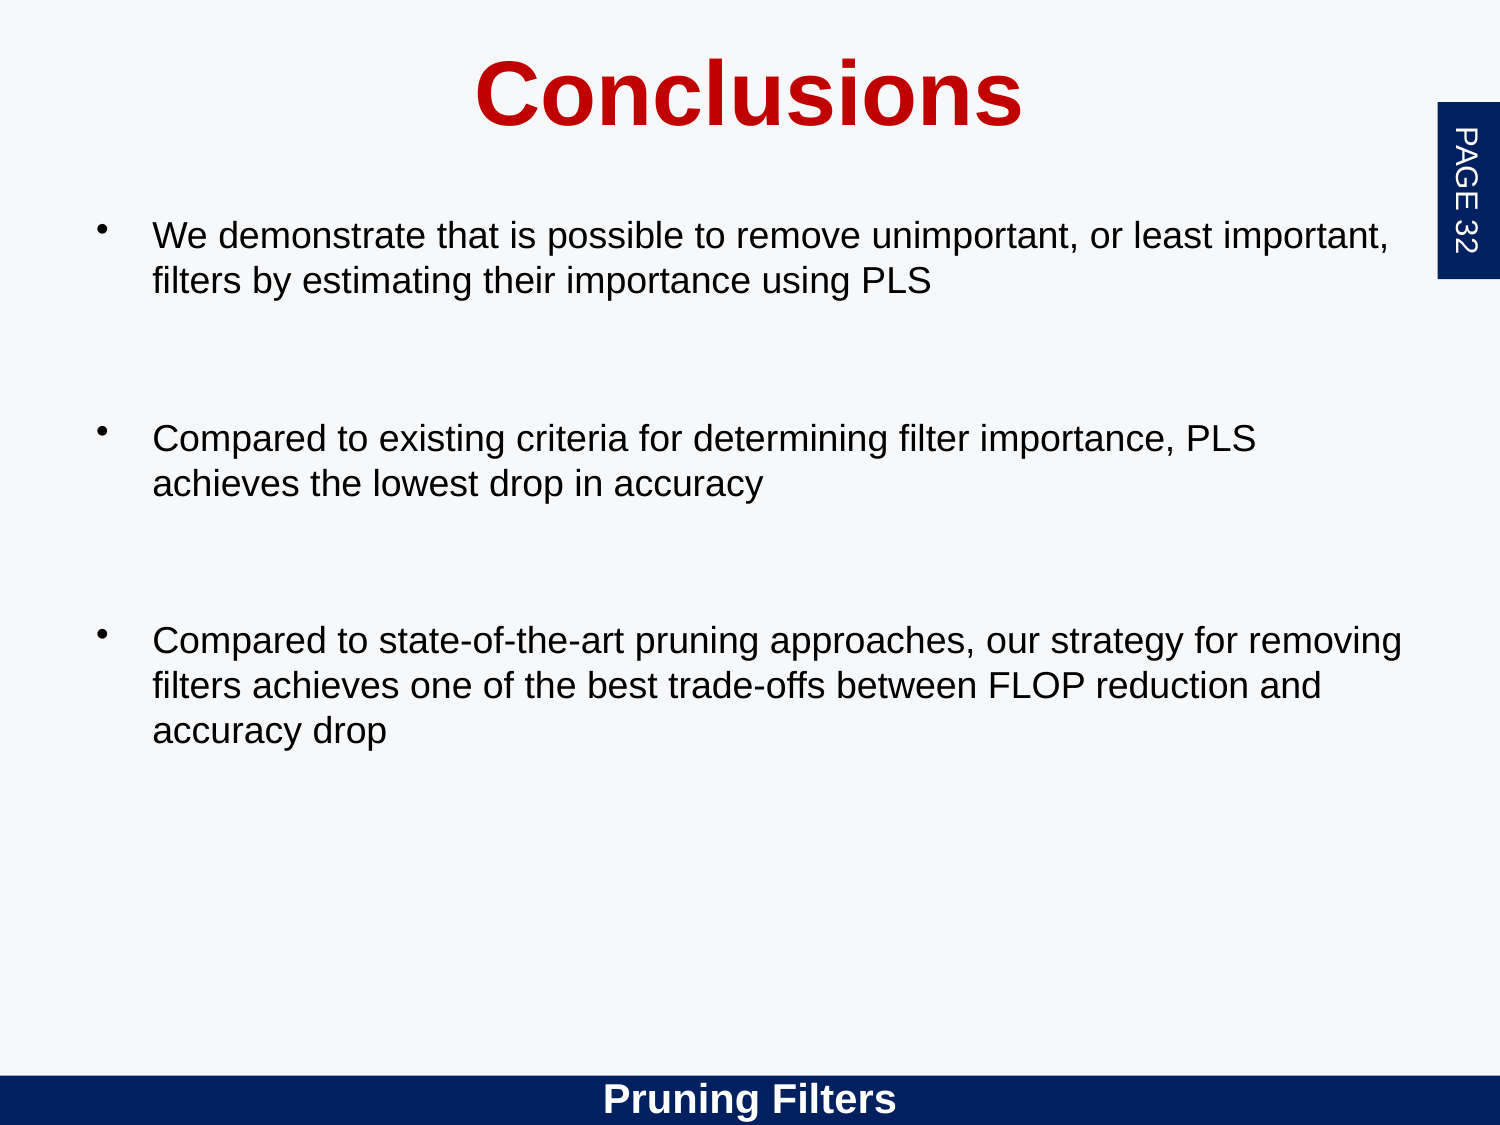

Conclusions
We demonstrate that is possible to remove unimportant, or least important, filters by estimating their importance using PLS

Compared to existing criteria for determining filter importance, PLS achieves the lowest drop in accuracy

Compared to state-of-the-art pruning approaches, our strategy for removing filters achieves one of the best trade-offs between FLOP reduction and accuracy drop
Pruning Filters